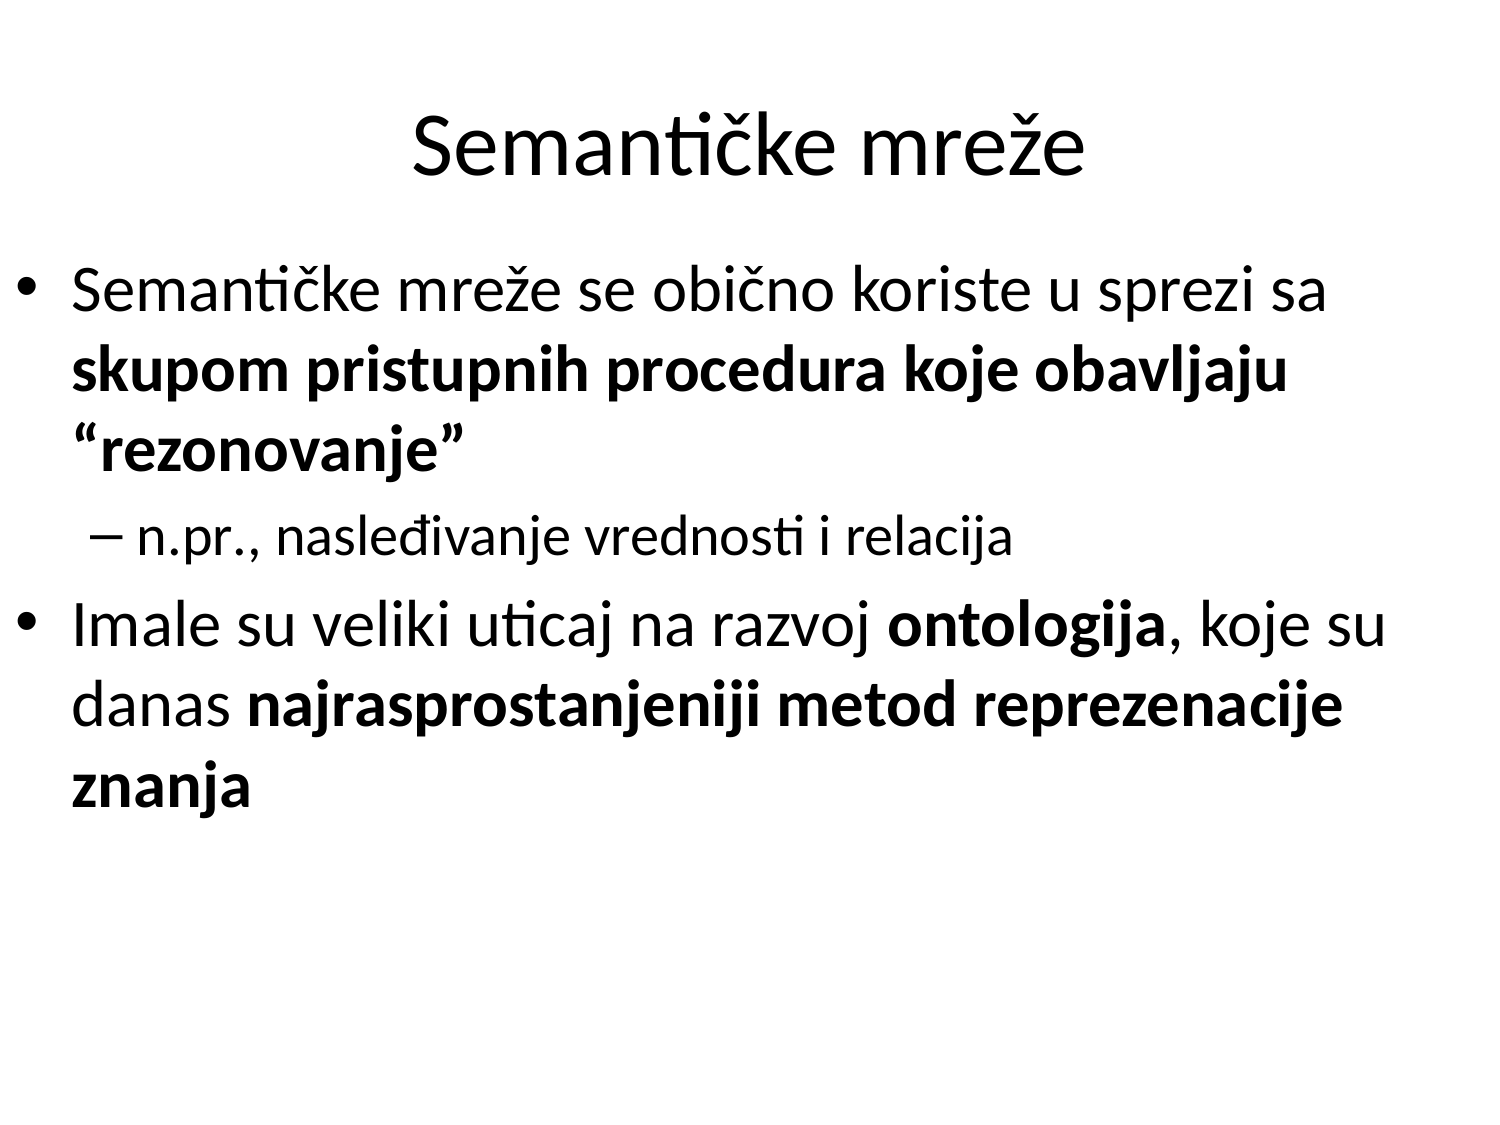

# Semantičke mreže
Semantičke mreže se obično koriste u sprezi sa skupom pristupnih procedura koje obavljaju “rezonovanje”
n.pr., nasleđivanje vrednosti i relacija
Imale su veliki uticaj na razvoj ontologija, koje su danas najrasprostanjeniji metod reprezenacije znanja